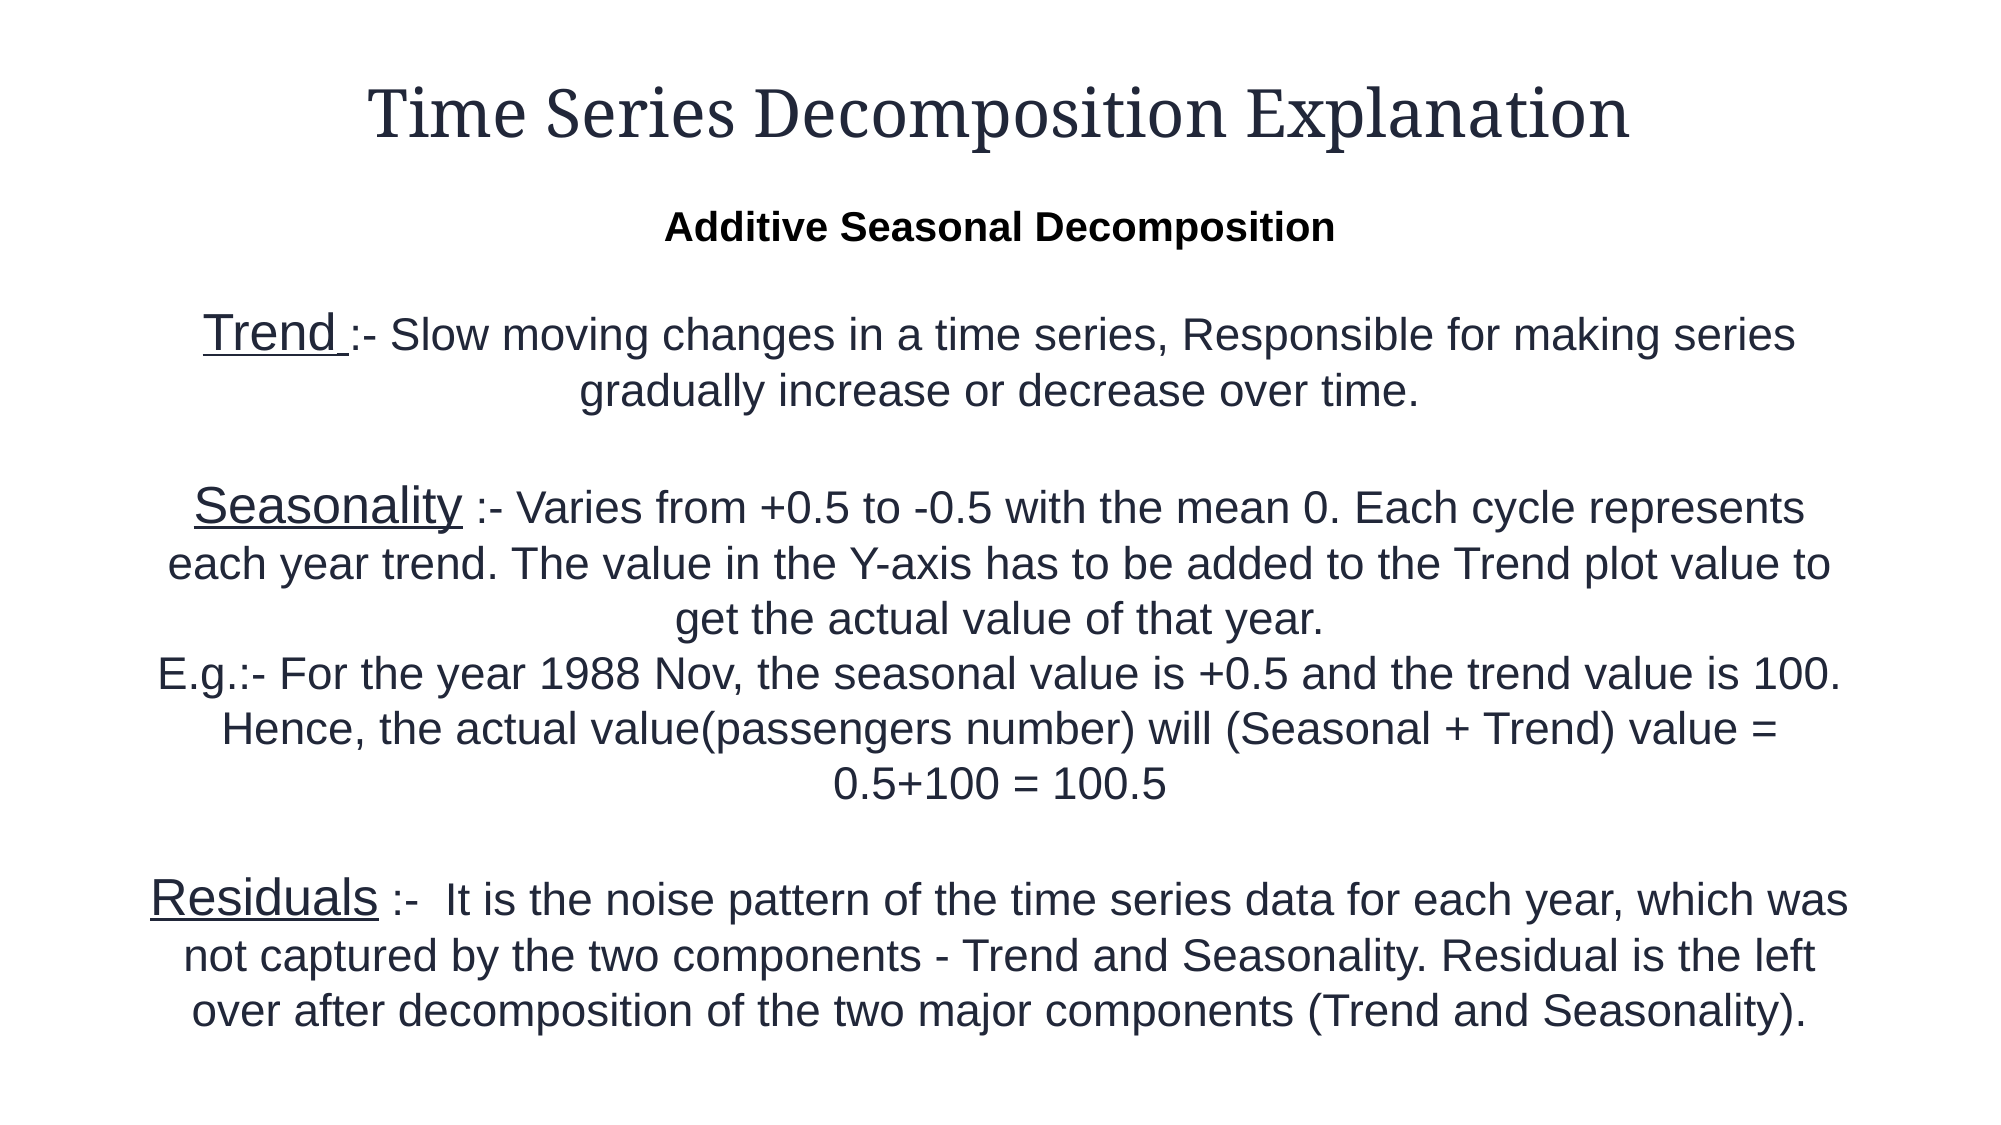

Time Series Decomposition Explanation
Additive Seasonal Decomposition
Trend :- Slow moving changes in a time series, Responsible for making series gradually increase or decrease over time.

Seasonality :- Varies from +0.5 to -0.5 with the mean 0. Each cycle represents each year trend. The value in the Y-axis has to be added to the Trend plot value to get the actual value of that year.
E.g.:- For the year 1988 Nov, the seasonal value is +0.5 and the trend value is 100.
Hence, the actual value(passengers number) will (Seasonal + Trend) value = 0.5+100 = 100.5

Residuals :-  It is the noise pattern of the time series data for each year, which was not captured by the two components - Trend and Seasonality. Residual is the left over after decomposition of the two major components (Trend and Seasonality).